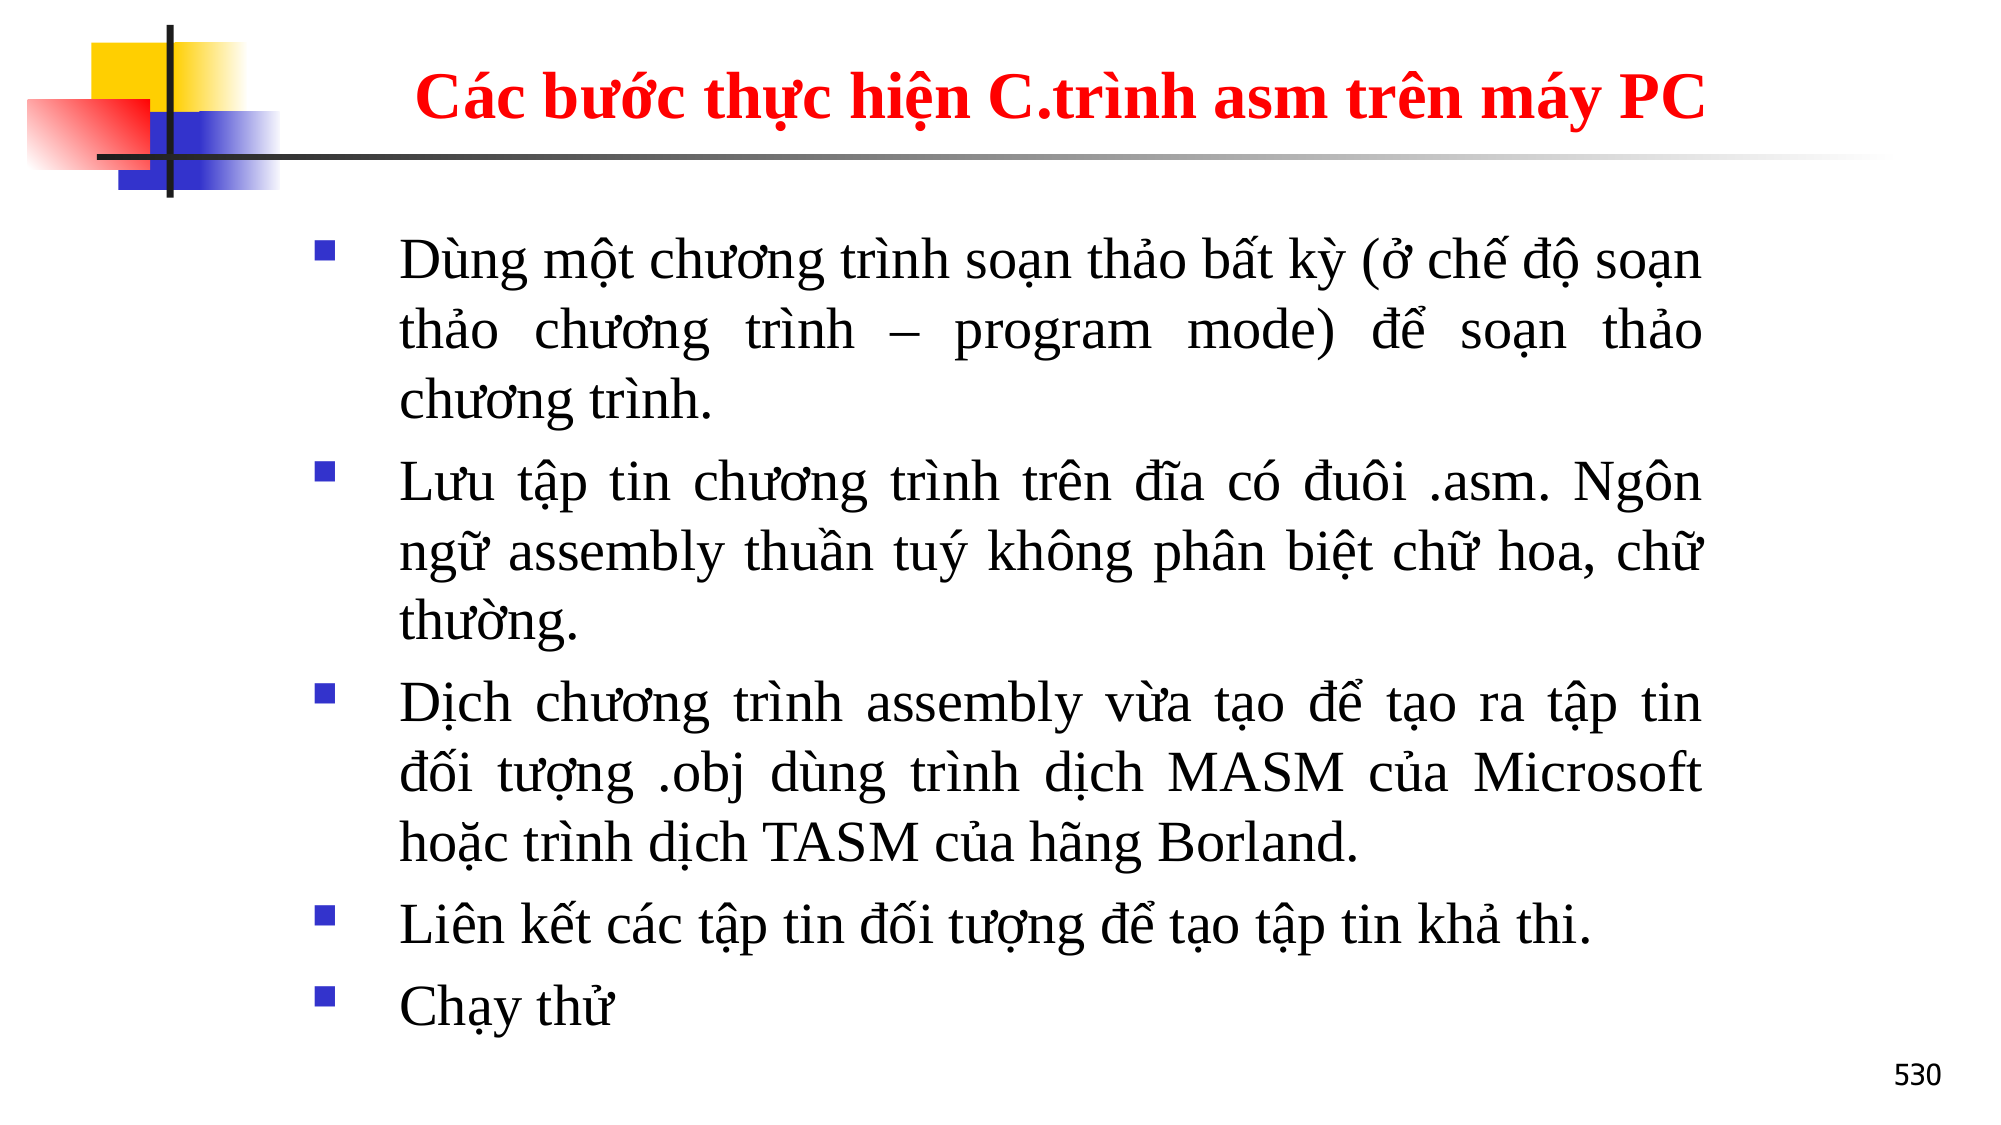

# Các bước thực hiện C.trình asm trên máy PC
Dùng một chương trình soạn thảo bất kỳ (ở chế độ soạn thảo chương trình – program mode) để soạn thảo chương trình.
Lưu tập tin chương trình trên đĩa có đuôi .asm. Ngôn ngữ assembly thuần tuý không phân biệt chữ hoa, chữ thường.
Dịch chương trình assembly vừa tạo để tạo ra tập tin đối tượng .obj dùng trình dịch MASM của Microsoft hoặc trình dịch TASM của hãng Borland.
Liên kết các tập tin đối tượng để tạo tập tin khả thi.
Chạy thử
530